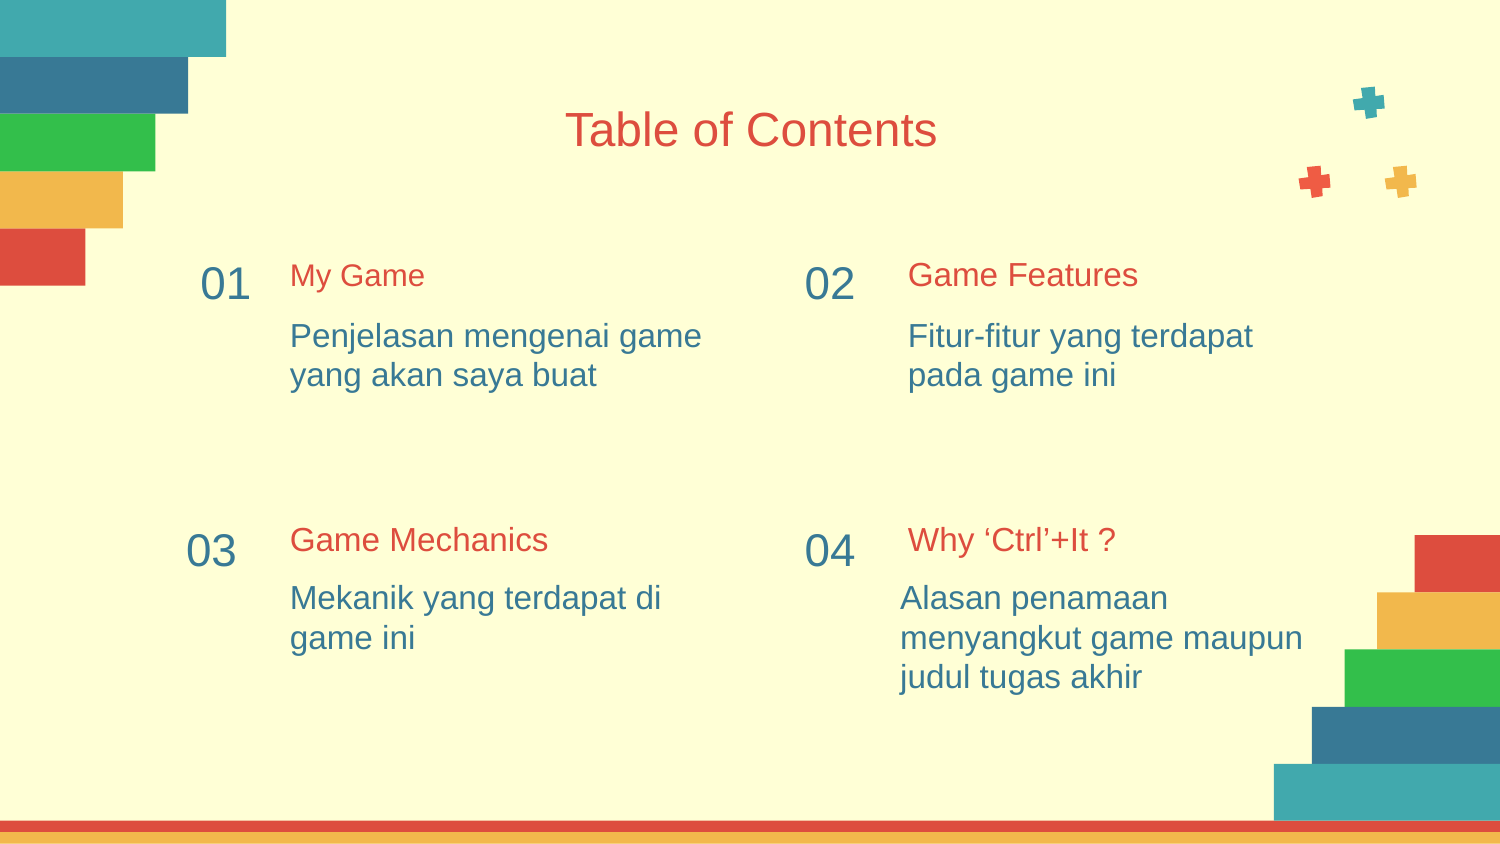

Table of Contents

01
02
My Game
# Game Features
Penjelasan mengenai game yang akan saya buat
Fitur-fitur yang terdapat pada game ini
03
04
Game Mechanics
Why ‘Ctrl’+It ?
Mekanik yang terdapat di game ini
Alasan penamaan menyangkut game maupun judul tugas akhir